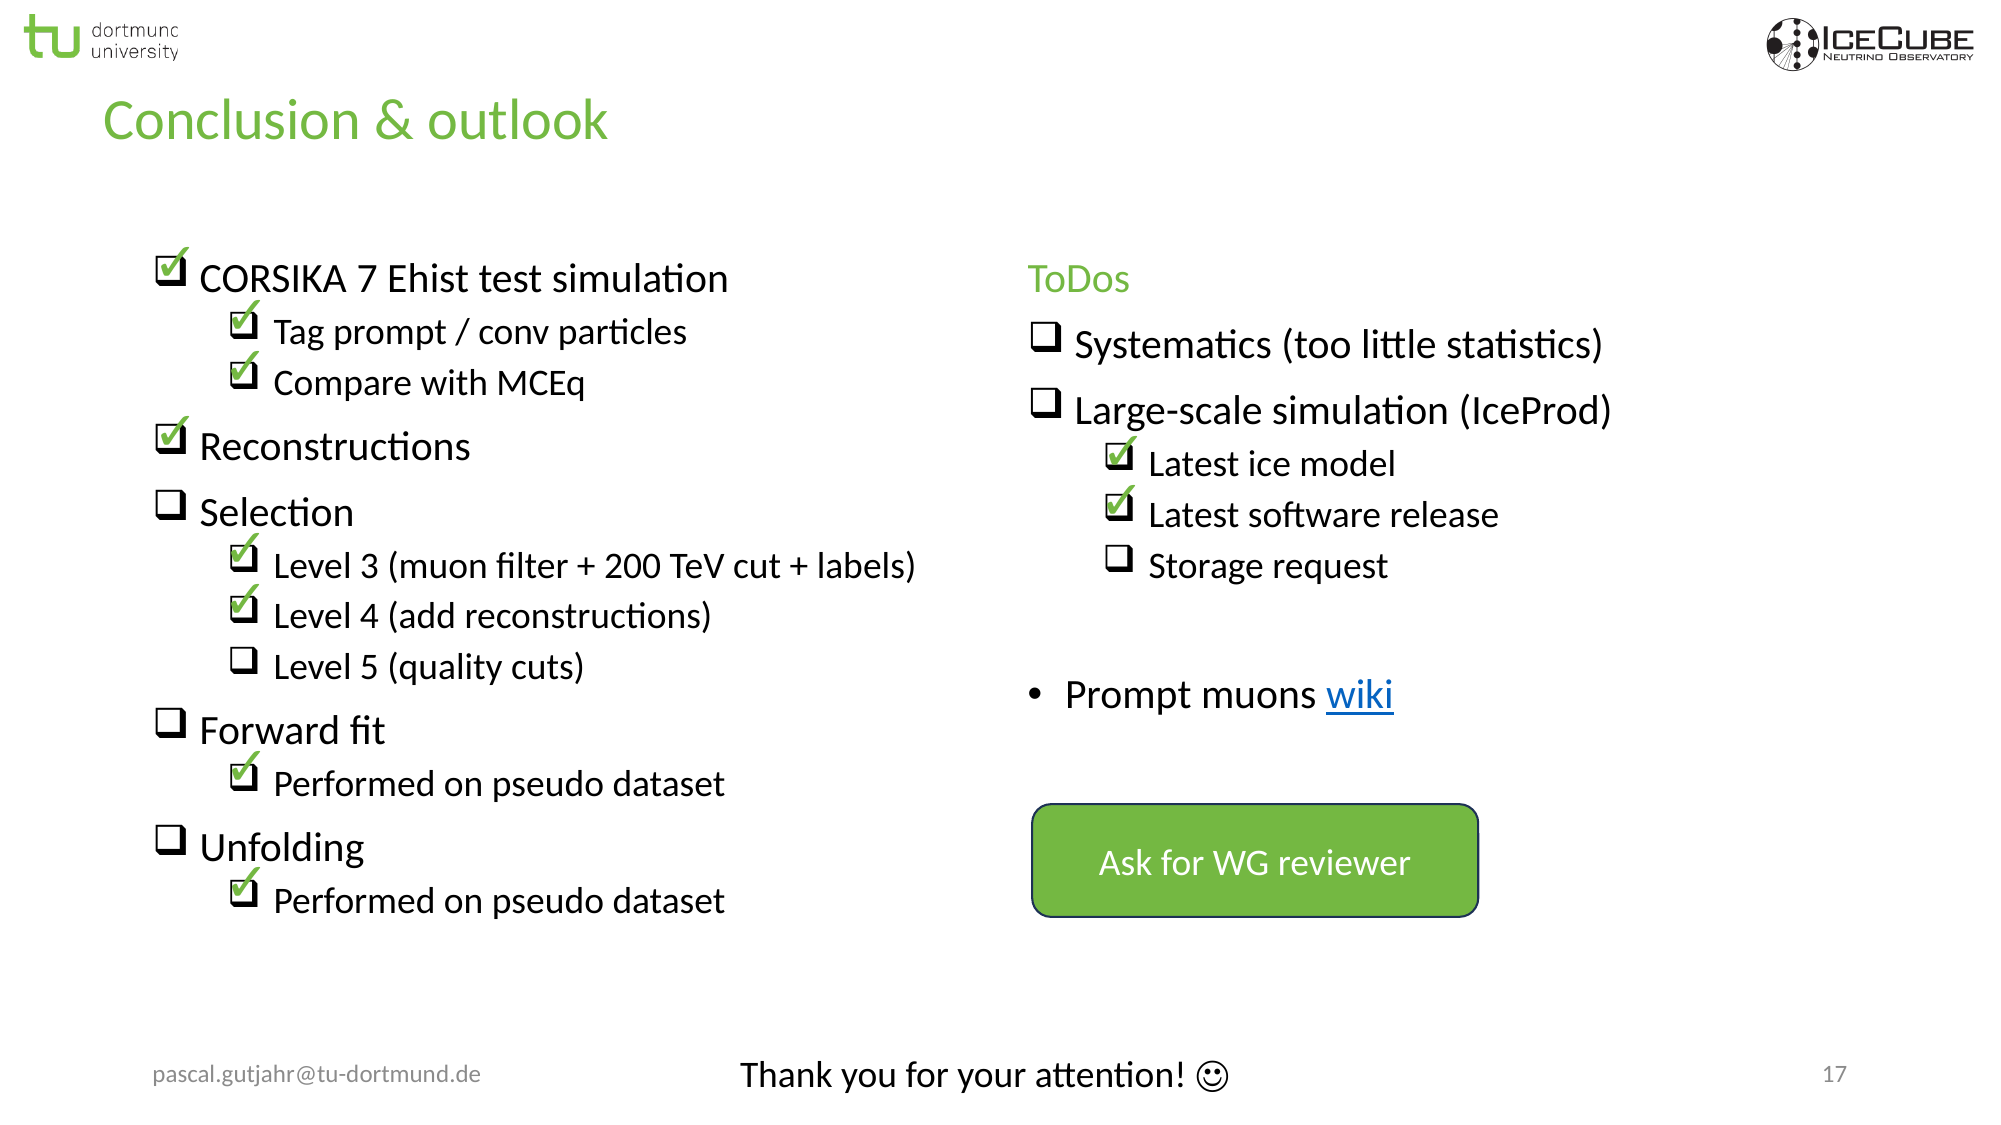

# Conclusion & outlook
✓
 CORSIKA 7 Ehist test simulation
 Tag prompt / conv particles
 Compare with MCEq
 Reconstructions
 Selection
 Level 3 (muon filter + 200 TeV cut + labels)
 Level 4 (add reconstructions)
 Level 5 (quality cuts)
 Forward fit
 Performed on pseudo dataset
 Unfolding
 Performed on pseudo dataset
ToDos
 Systematics (too little statistics)
 Large-scale simulation (IceProd)
 Latest ice model
 Latest software release
 Storage request

Prompt muons wiki

✓
✓
✓
✓
✓
✓
✓
✓
Ask for WG reviewer
✓
pascal.gutjahr@tu-dortmund.de
17
Thank you for your attention! ☺️